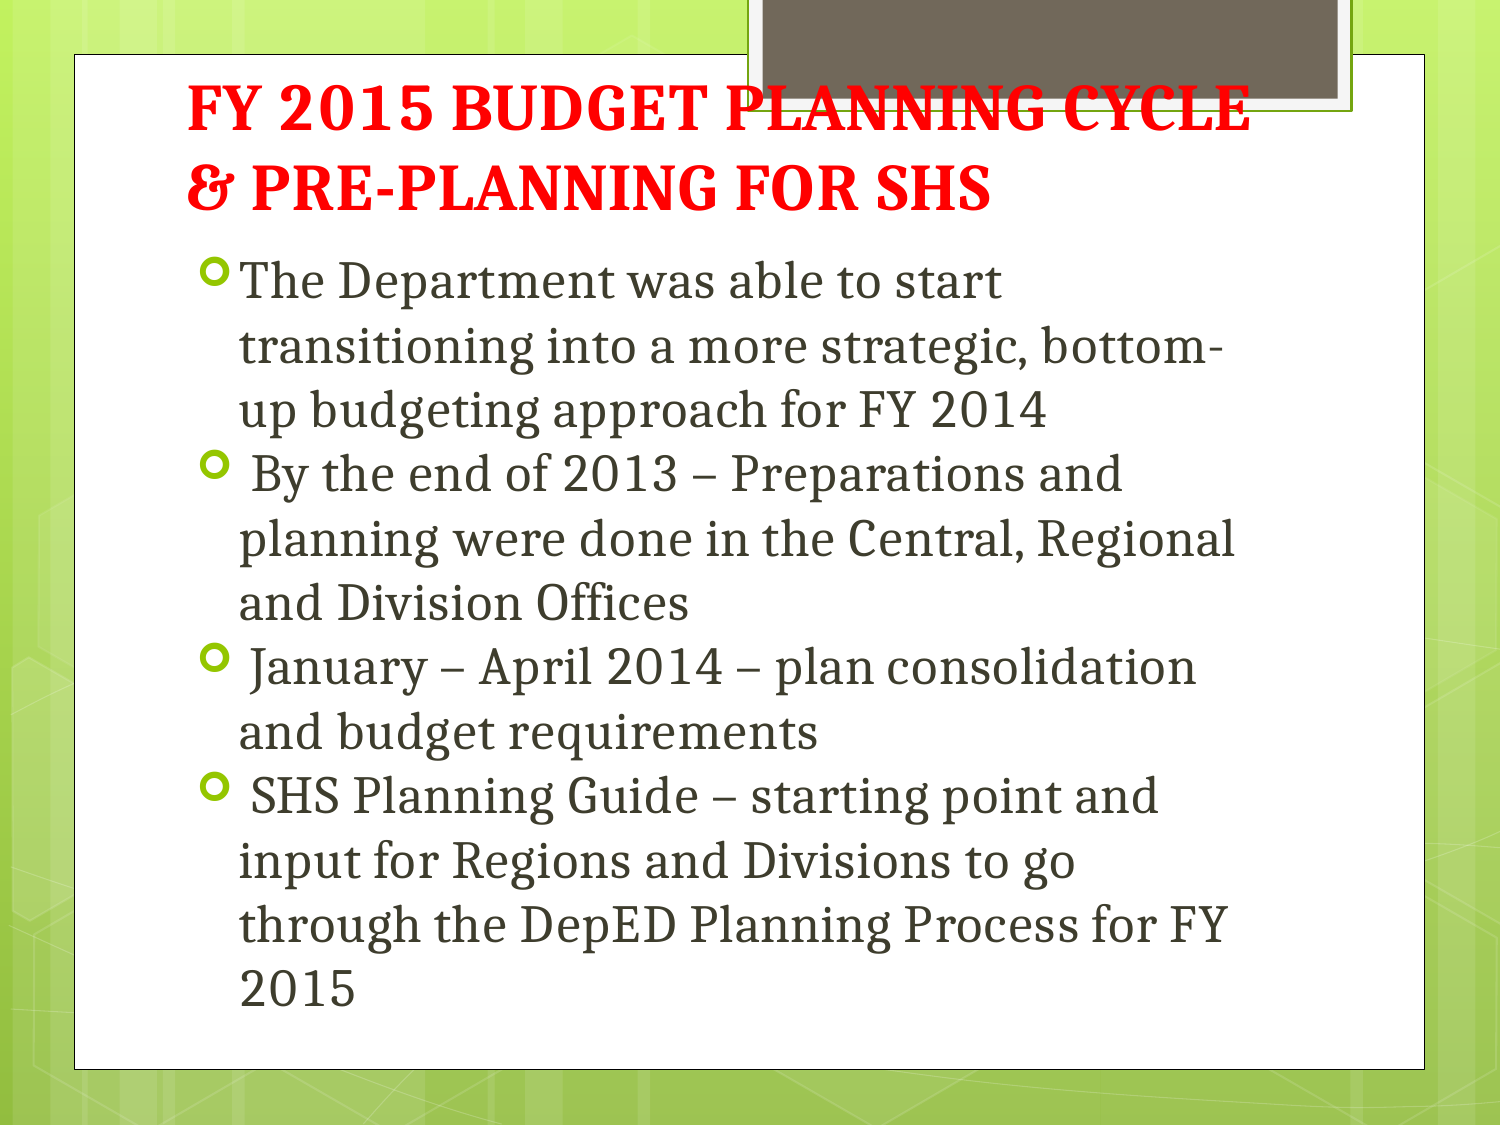

# FY 2015 BUDGET PLANNING CYCLE & PRE-PLANNING FOR SHS
The Department was able to start transitioning into a more strategic, bottom-up budgeting approach for FY 2014
 By the end of 2013 – Preparations and planning were done in the Central, Regional and Division Offices
 January – April 2014 – plan consolidation and budget requirements
 SHS Planning Guide – starting point and input for Regions and Divisions to go through the DepED Planning Process for FY 2015